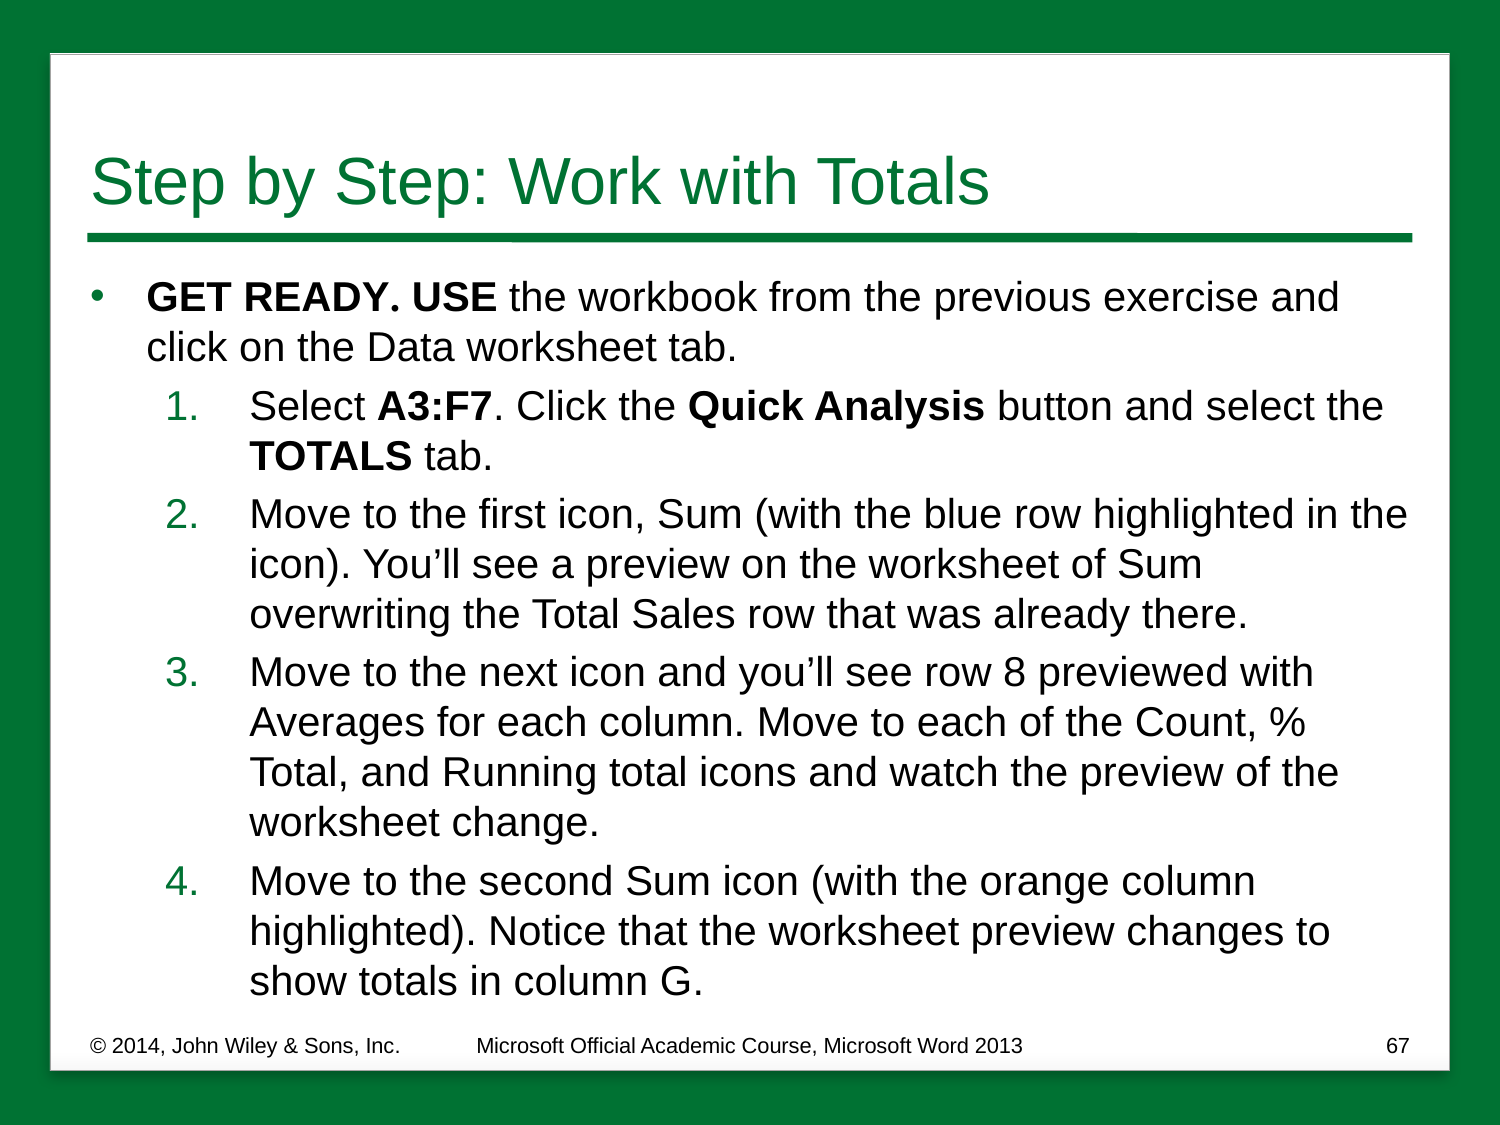

# Step by Step: Work with Totals
GET READY. USE the workbook from the previous exercise and click on the Data worksheet tab.
Select A3:F7. Click the Quick Analysis button and select the TOTALS tab.
Move to the first icon, Sum (with the blue row highlighted in the icon). You’ll see a preview on the worksheet of Sum overwriting the Total Sales row that was already there.
Move to the next icon and you’ll see row 8 previewed with Averages for each column. Move to each of the Count, % Total, and Running total icons and watch the preview of the worksheet change.
Move to the second Sum icon (with the orange column highlighted). Notice that the worksheet preview changes to show totals in column G.

© 2014, John Wiley & Sons, Inc.
Microsoft Official Academic Course, Microsoft Word 2013
67